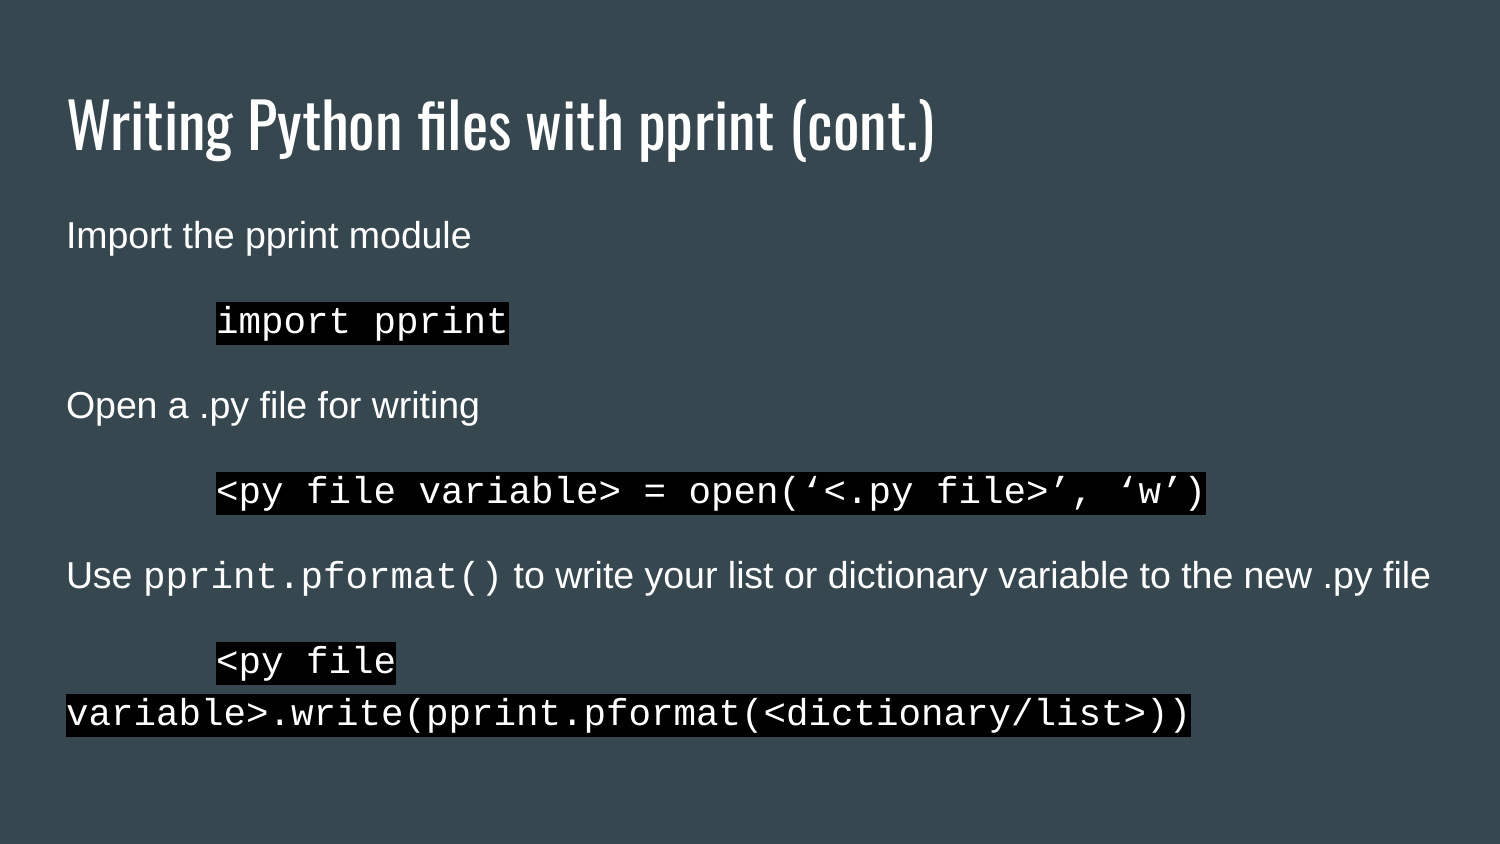

# Writing Python files with pprint (cont.)
Import the pprint module
	import pprint
Open a .py file for writing
	<py file variable> = open(‘<.py file>’, ‘w’)
Use pprint.pformat() to write your list or dictionary variable to the new .py file
	<py file variable>.write(pprint.pformat(<dictionary/list>))